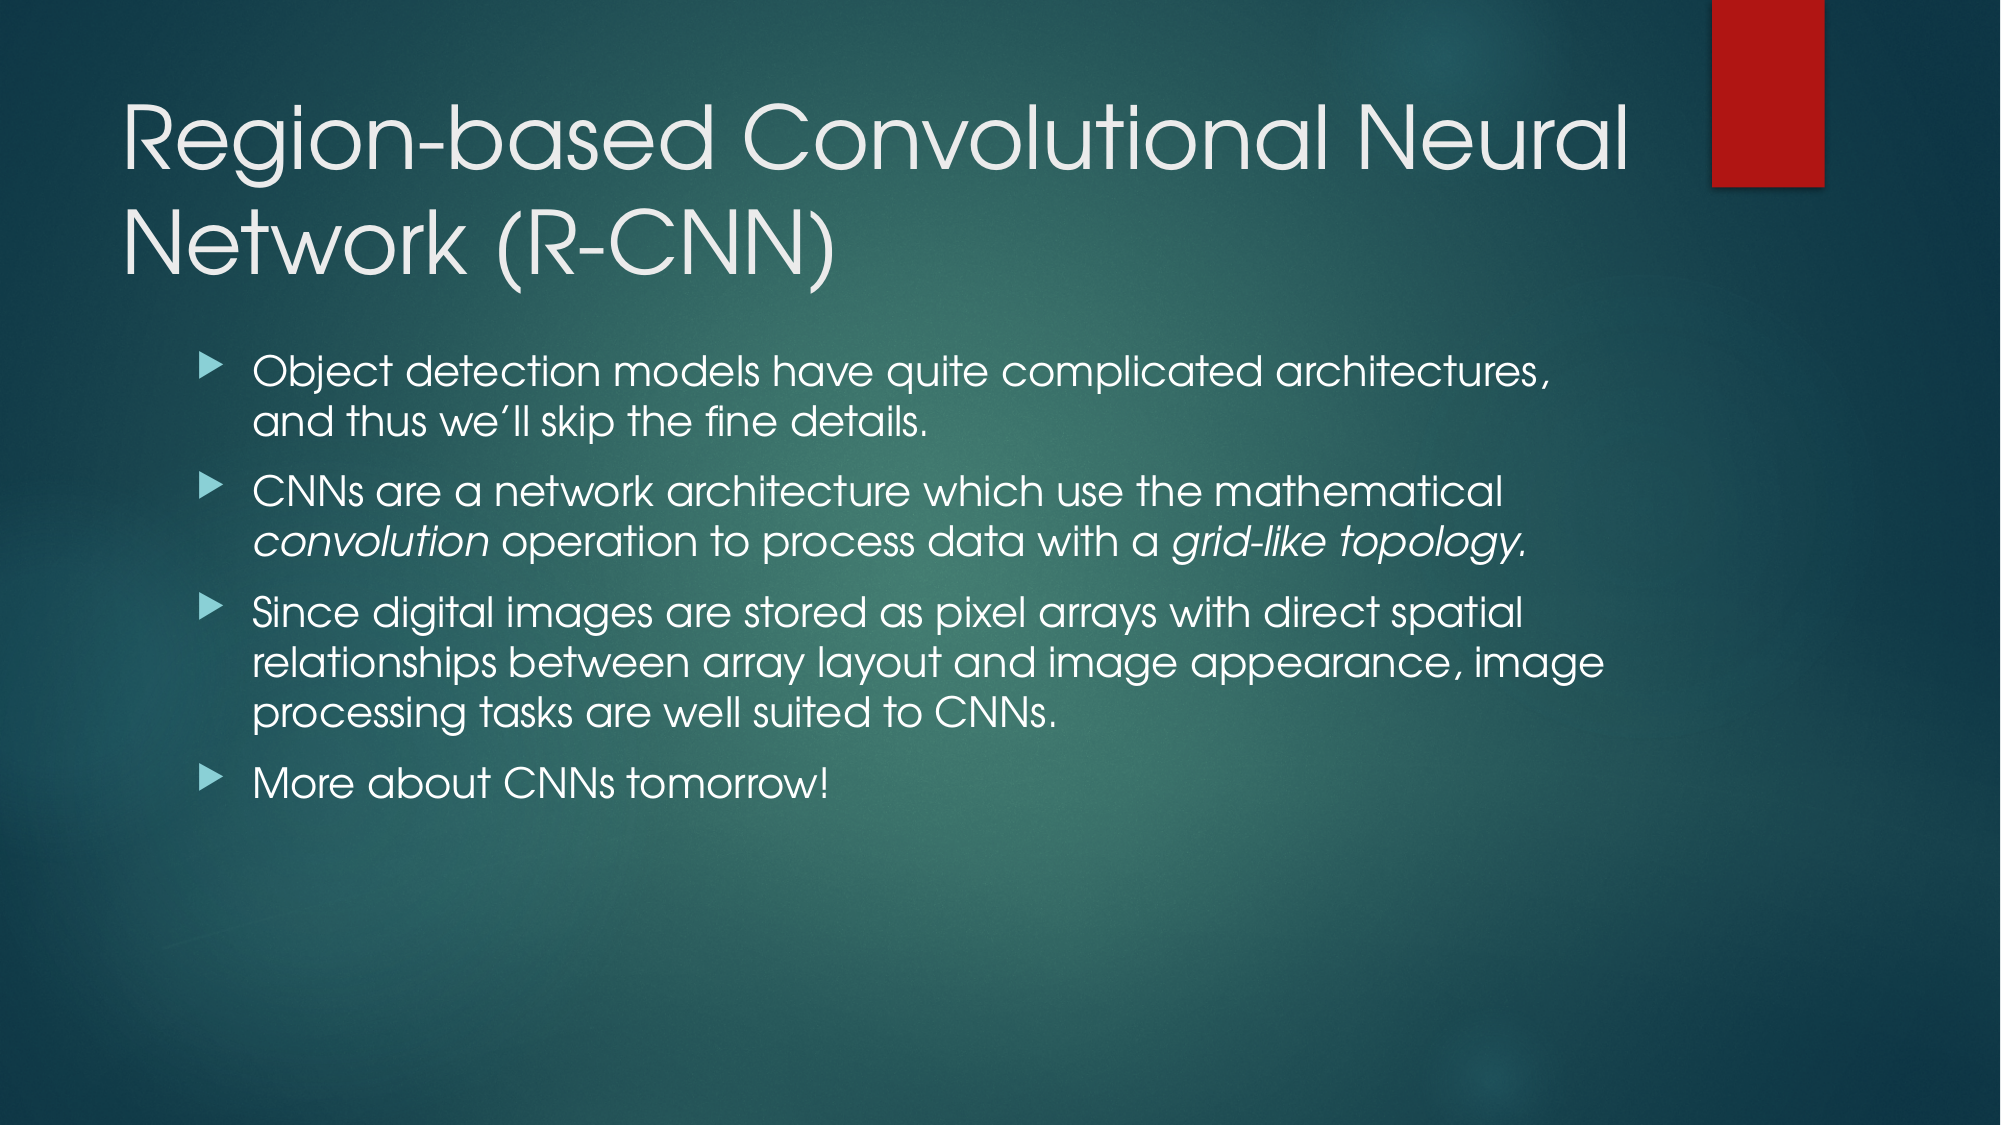

# Region-based Convolutional Neural Network (R-CNN)
Object detection models have quite complicated architectures, and thus we’ll skip the fine details.
CNNs are a network architecture which use the mathematical convolution operation to process data with a grid-like topology.
Since digital images are stored as pixel arrays with direct spatial relationships between array layout and image appearance, image processing tasks are well suited to CNNs.
More about CNNs tomorrow!